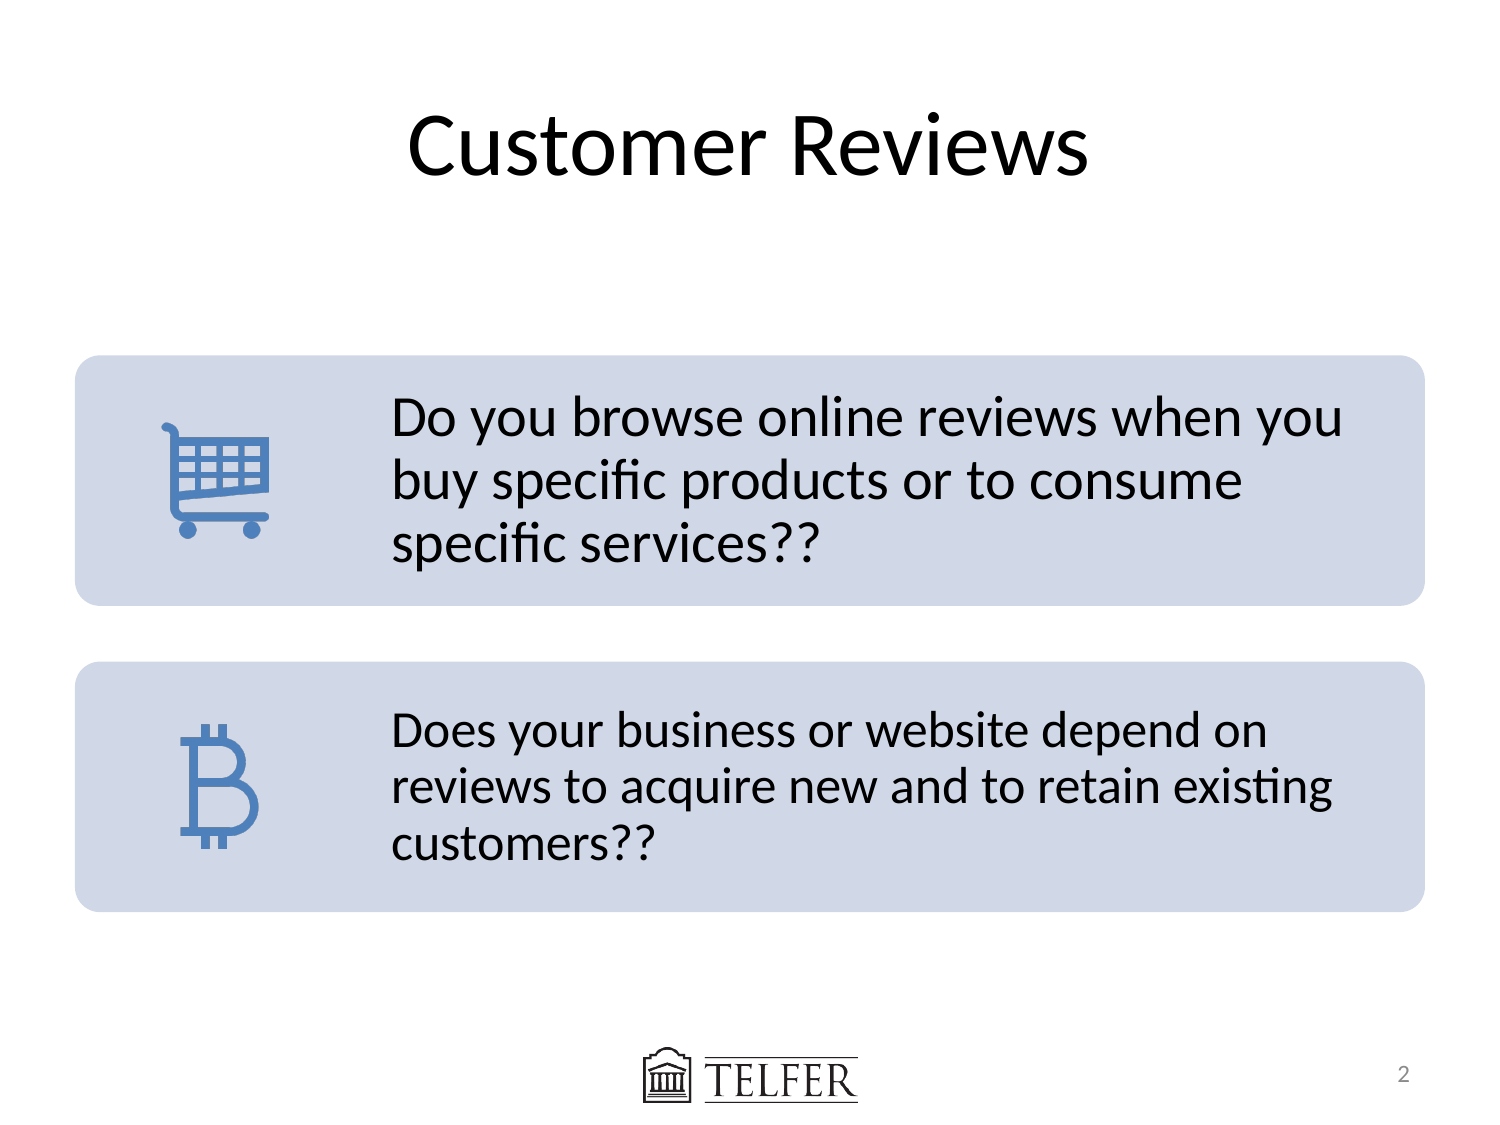

# Customer Reviews
Do you browse online reviews when you buy specific products or to consume specific services??
Does your business or website depend on reviews to acquire new and to retain existing customers??
2